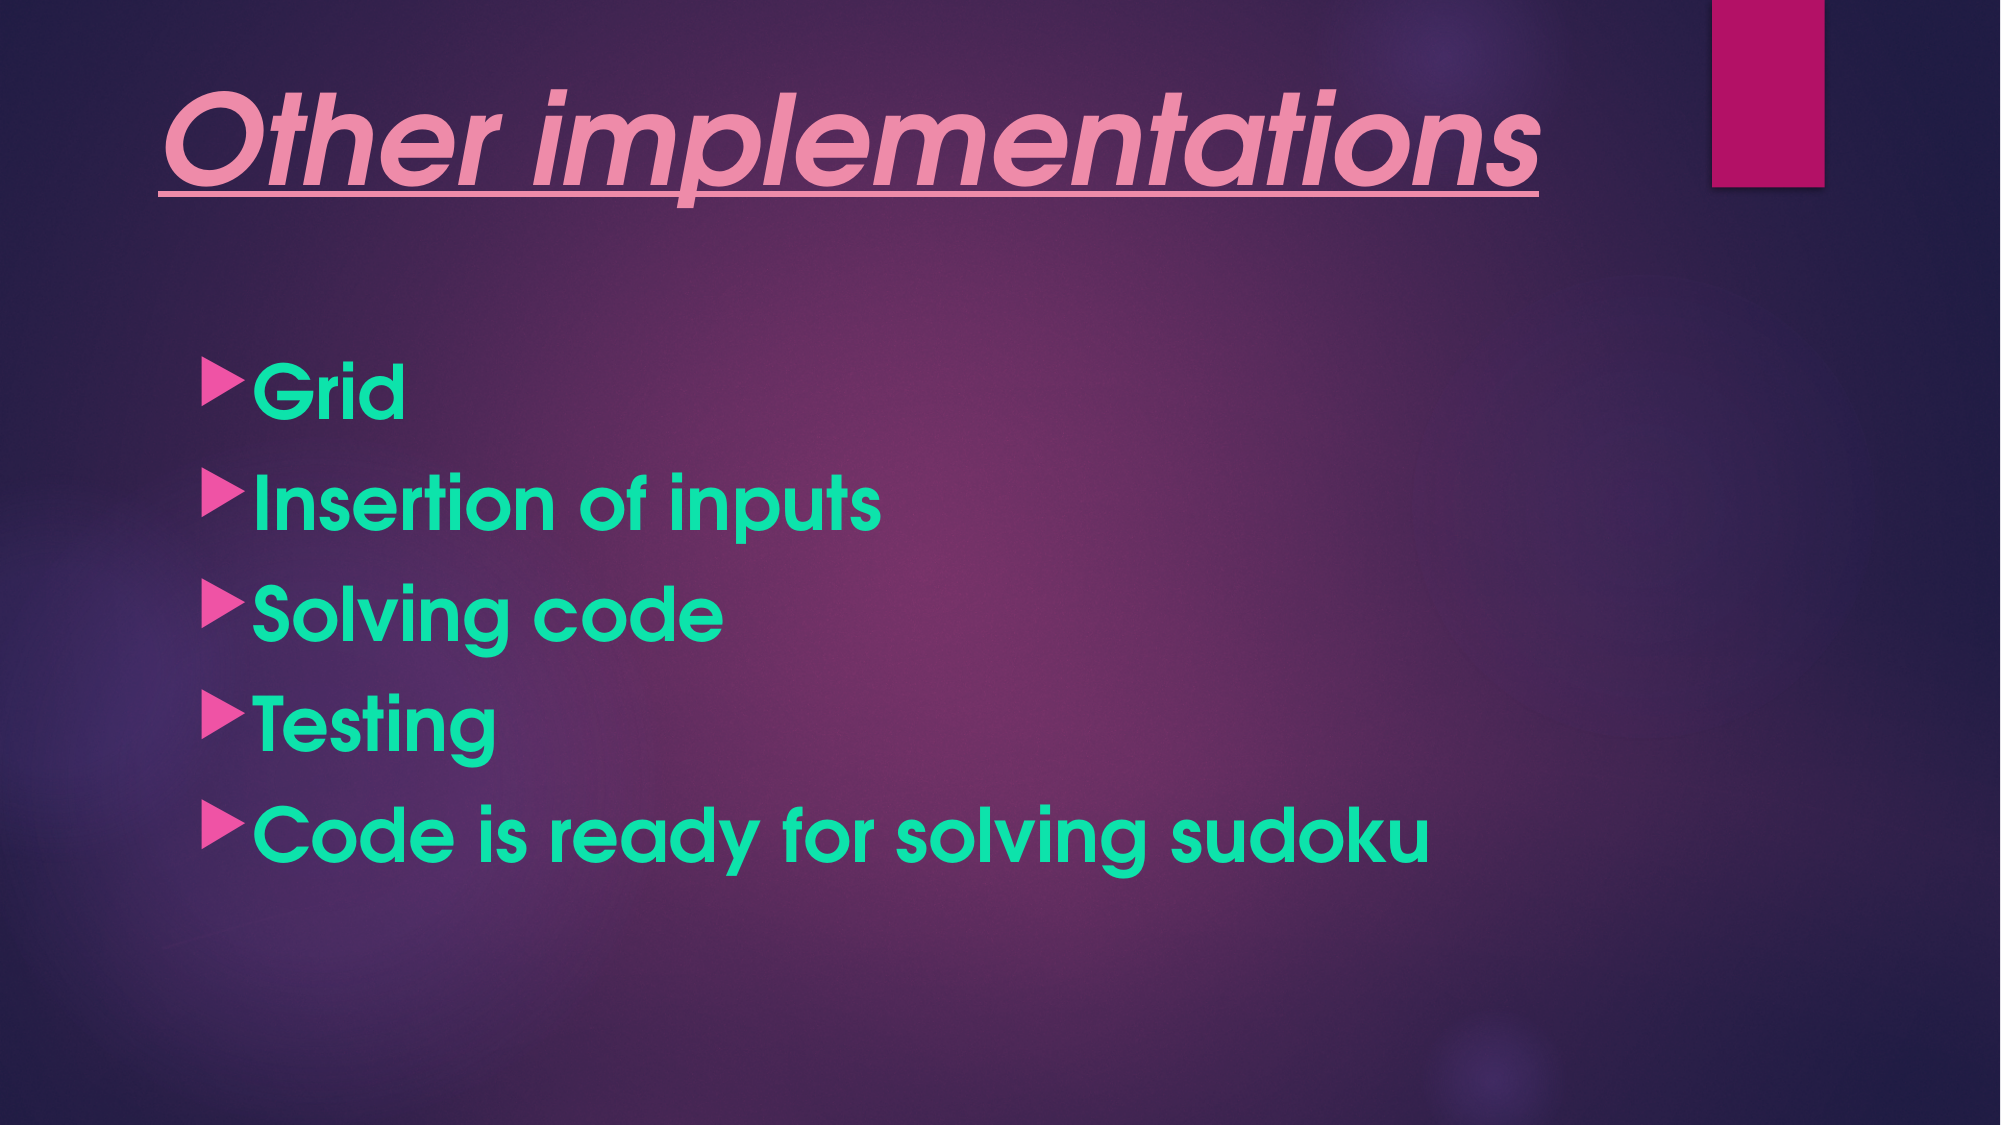

# Other implementations
Grid
Insertion of inputs
Solving code
Testing
Code is ready for solving sudoku